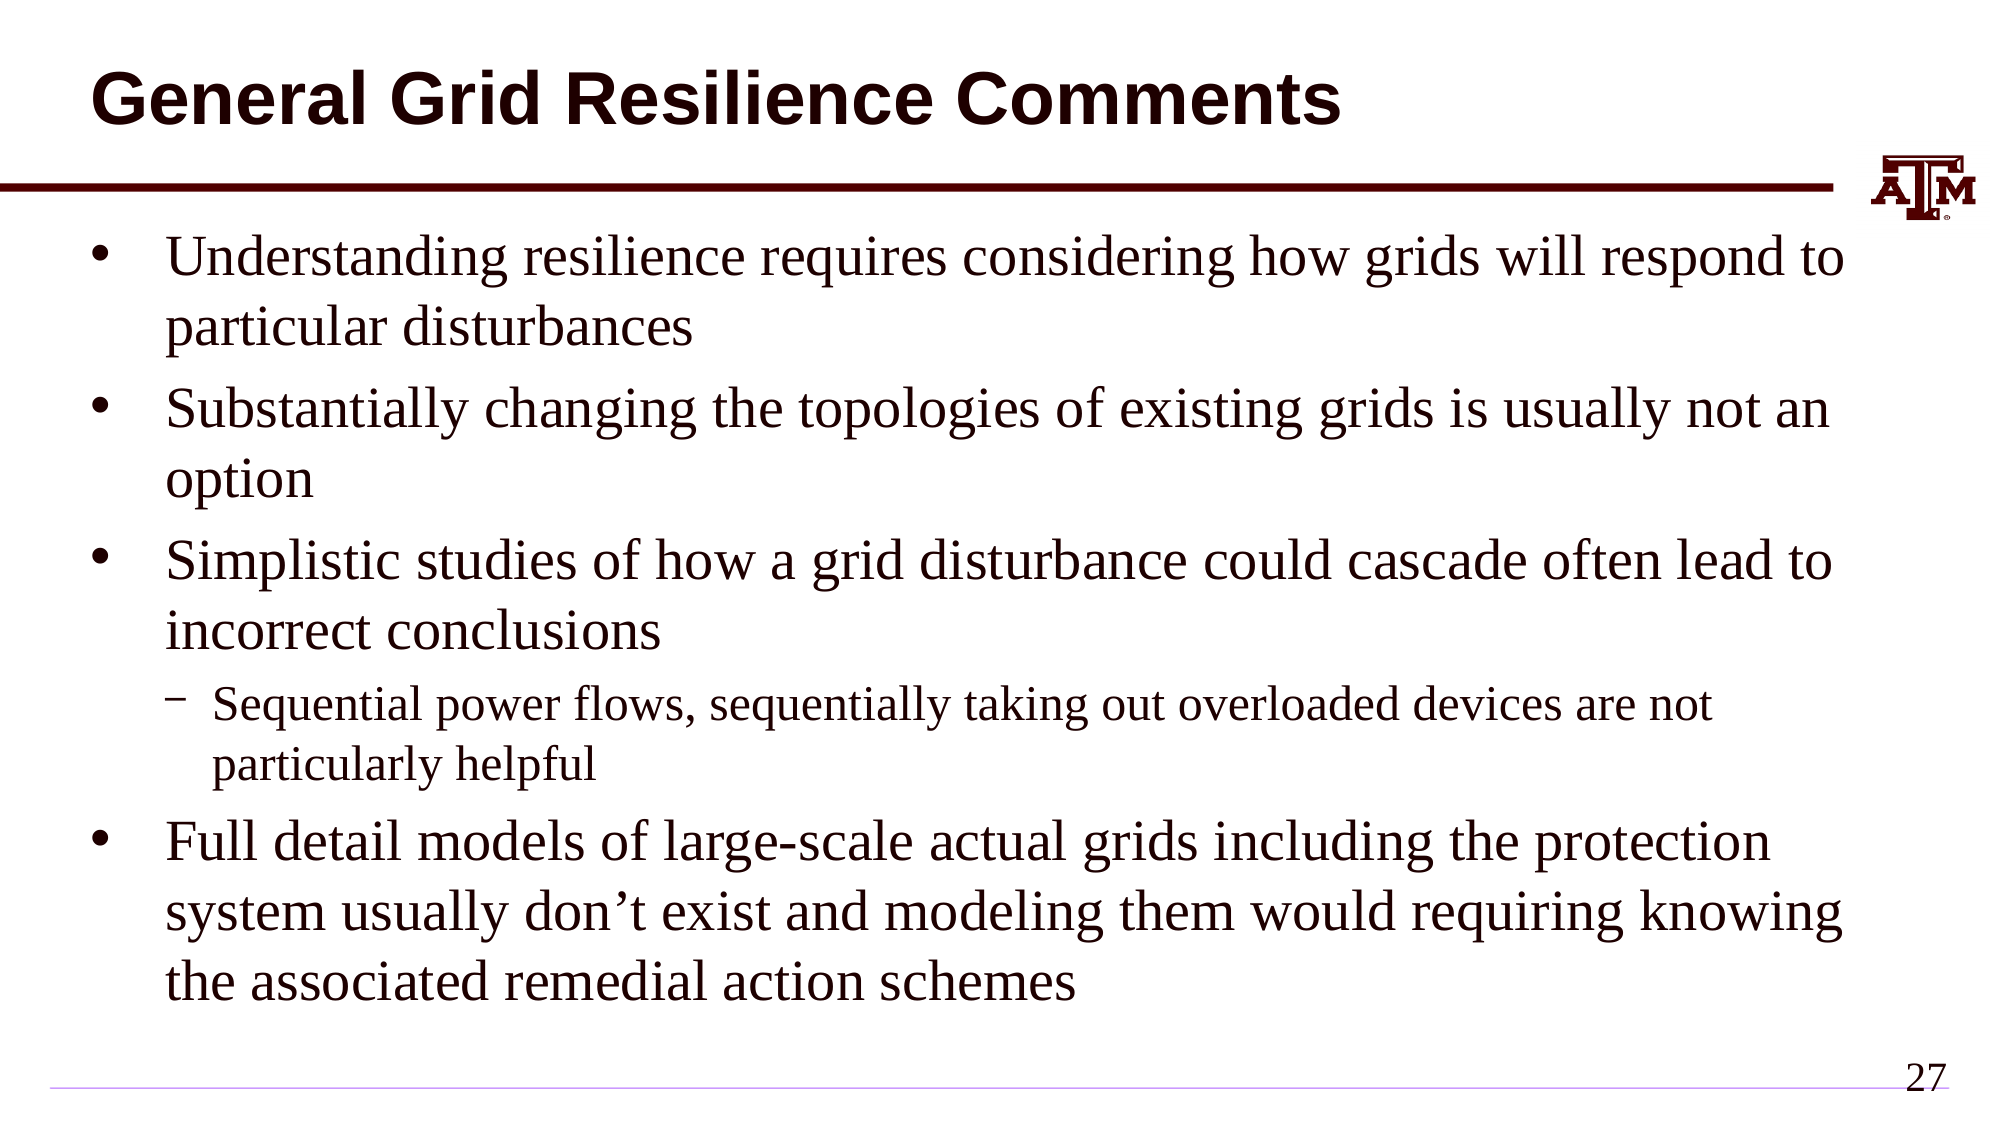

# General Grid Resilience Comments
Understanding resilience requires considering how grids will respond to particular disturbances
Substantially changing the topologies of existing grids is usually not an option
Simplistic studies of how a grid disturbance could cascade often lead to incorrect conclusions
Sequential power flows, sequentially taking out overloaded devices are not particularly helpful
Full detail models of large-scale actual grids including the protection system usually don’t exist and modeling them would requiring knowing the associated remedial action schemes

27